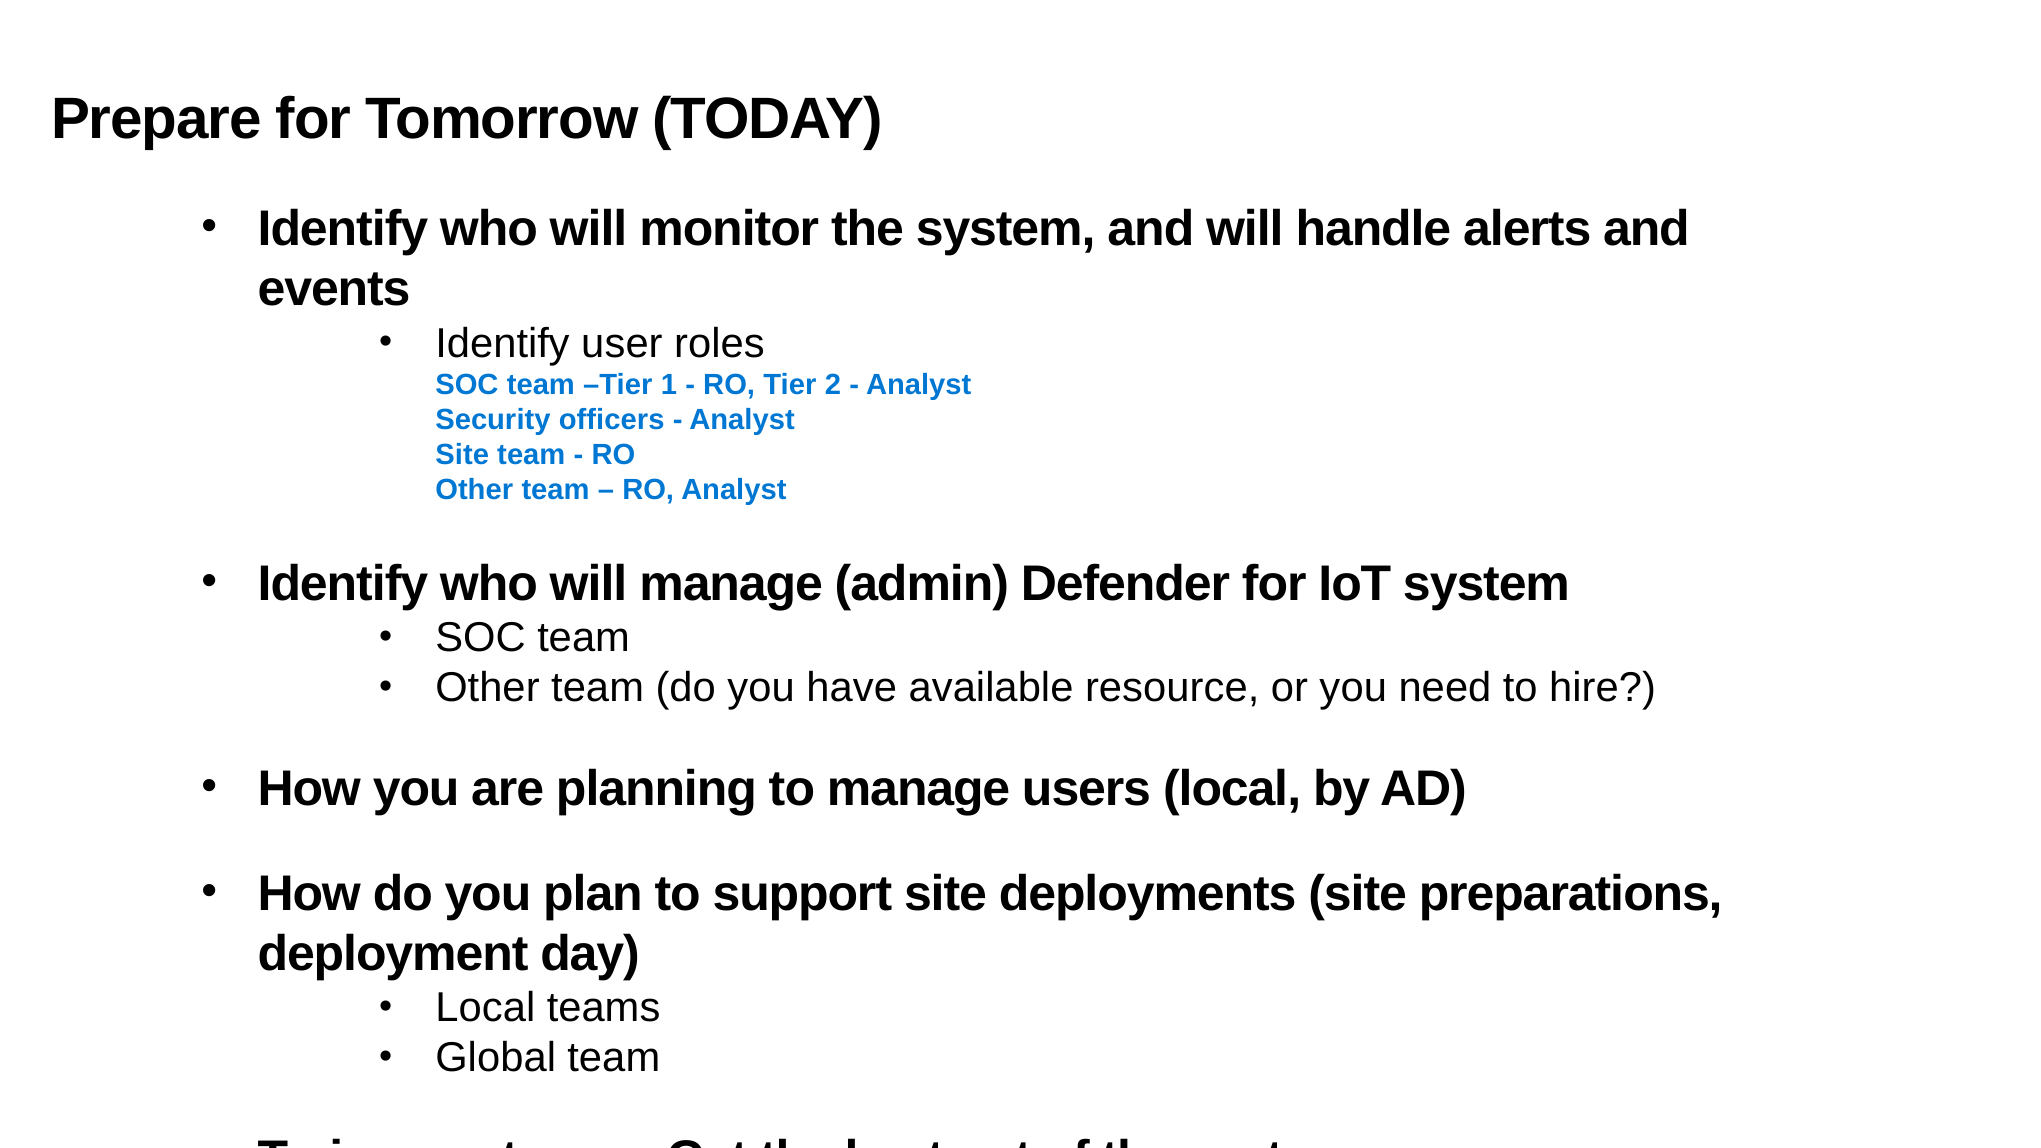

# Prepare for Tomorrow (TODAY)
Identify who will monitor the system, and will handle alerts and events
Identify user roles
SOC team –Tier 1 - RO, Tier 2 - Analyst
Security officers - Analyst
Site team - RO
Other team – RO, Analyst

Identify who will manage (admin) Defender for IoT system
SOC team
Other team (do you have available resource, or you need to hire?)

How you are planning to manage users (local, by AD)

How do you plan to support site deployments (site preparations, deployment day)
Local teams
Global team

Train your team – Get the best out of the system